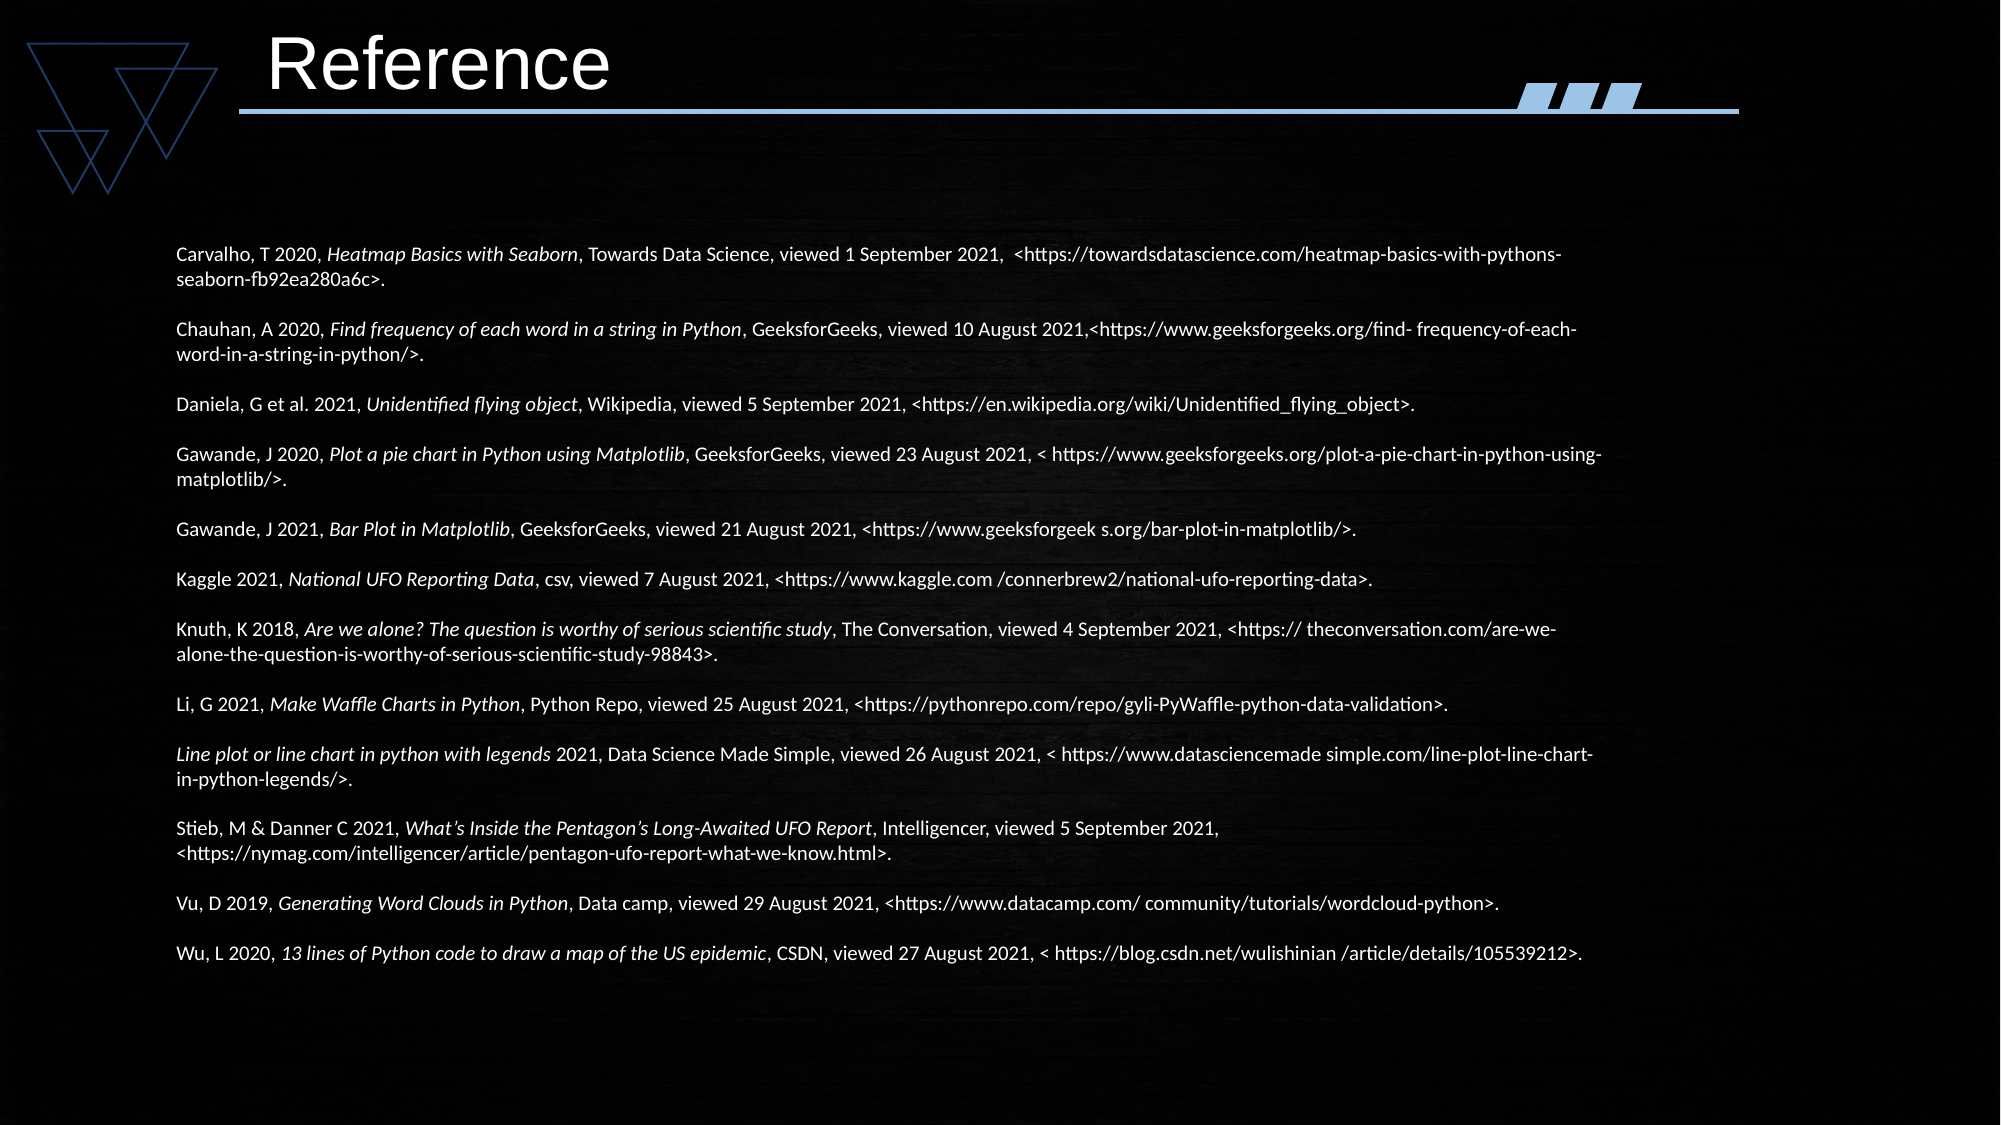

Reference

Carvalho, T 2020, Heatmap Basics with Seaborn, Towards Data Science, viewed 1 September 2021,  <https://towardsdatascience.com/heatmap-basics-with-pythons-seaborn-fb92ea280a6c>.

Chauhan, A 2020, Find frequency of each word in a string in Python, GeeksforGeeks, viewed 10 August 2021,<https://www.geeksforgeeks.org/find- frequency-of-each-word-in-a-string-in-python/>.

Daniela, G et al. 2021, Unidentified flying object, Wikipedia, viewed 5 September 2021, <https://en.wikipedia.org/wiki/Unidentified_flying_object>.

Gawande, J 2020, Plot a pie chart in Python using Matplotlib, GeeksforGeeks, viewed 23 August 2021, < https://www.geeksforgeeks.org/plot-a-pie-chart-in-python-using-matplotlib/>.

Gawande, J 2021, Bar Plot in Matplotlib, GeeksforGeeks, viewed 21 August 2021, <https://www.geeksforgeek s.org/bar-plot-in-matplotlib/>.

Kaggle 2021, National UFO Reporting Data, csv, viewed 7 August 2021, <https://www.kaggle.com /connerbrew2/national-ufo-reporting-data>.

Knuth, K 2018, Are we alone? The question is worthy of serious scientific study, The Conversation, viewed 4 September 2021, <https:// theconversation.com/are-we-alone-the-question-is-worthy-of-serious-scientific-study-98843>.

Li, G 2021, Make Waffle Charts in Python, Python Repo, viewed 25 August 2021, <https://pythonrepo.com/repo/gyli-PyWaffle-python-data-validation>.

Line plot or line chart in python with legends 2021, Data Science Made Simple, viewed 26 August 2021, < https://www.datasciencemade simple.com/line-plot-line-chart-in-python-legends/>.

Stieb, M & Danner C 2021, What’s Inside the Pentagon’s Long-Awaited UFO Report, Intelligencer, viewed 5 September 2021, <https://nymag.com/intelligencer/article/pentagon-ufo-report-what-we-know.html>.

Vu, D 2019, Generating Word Clouds in Python, Data camp, viewed 29 August 2021, <https://www.datacamp.com/ community/tutorials/wordcloud-python>.

Wu, L 2020, 13 lines of Python code to draw a map of the US epidemic, CSDN, viewed 27 August 2021, < https://blog.csdn.net/wulishinian /article/details/105539212>.